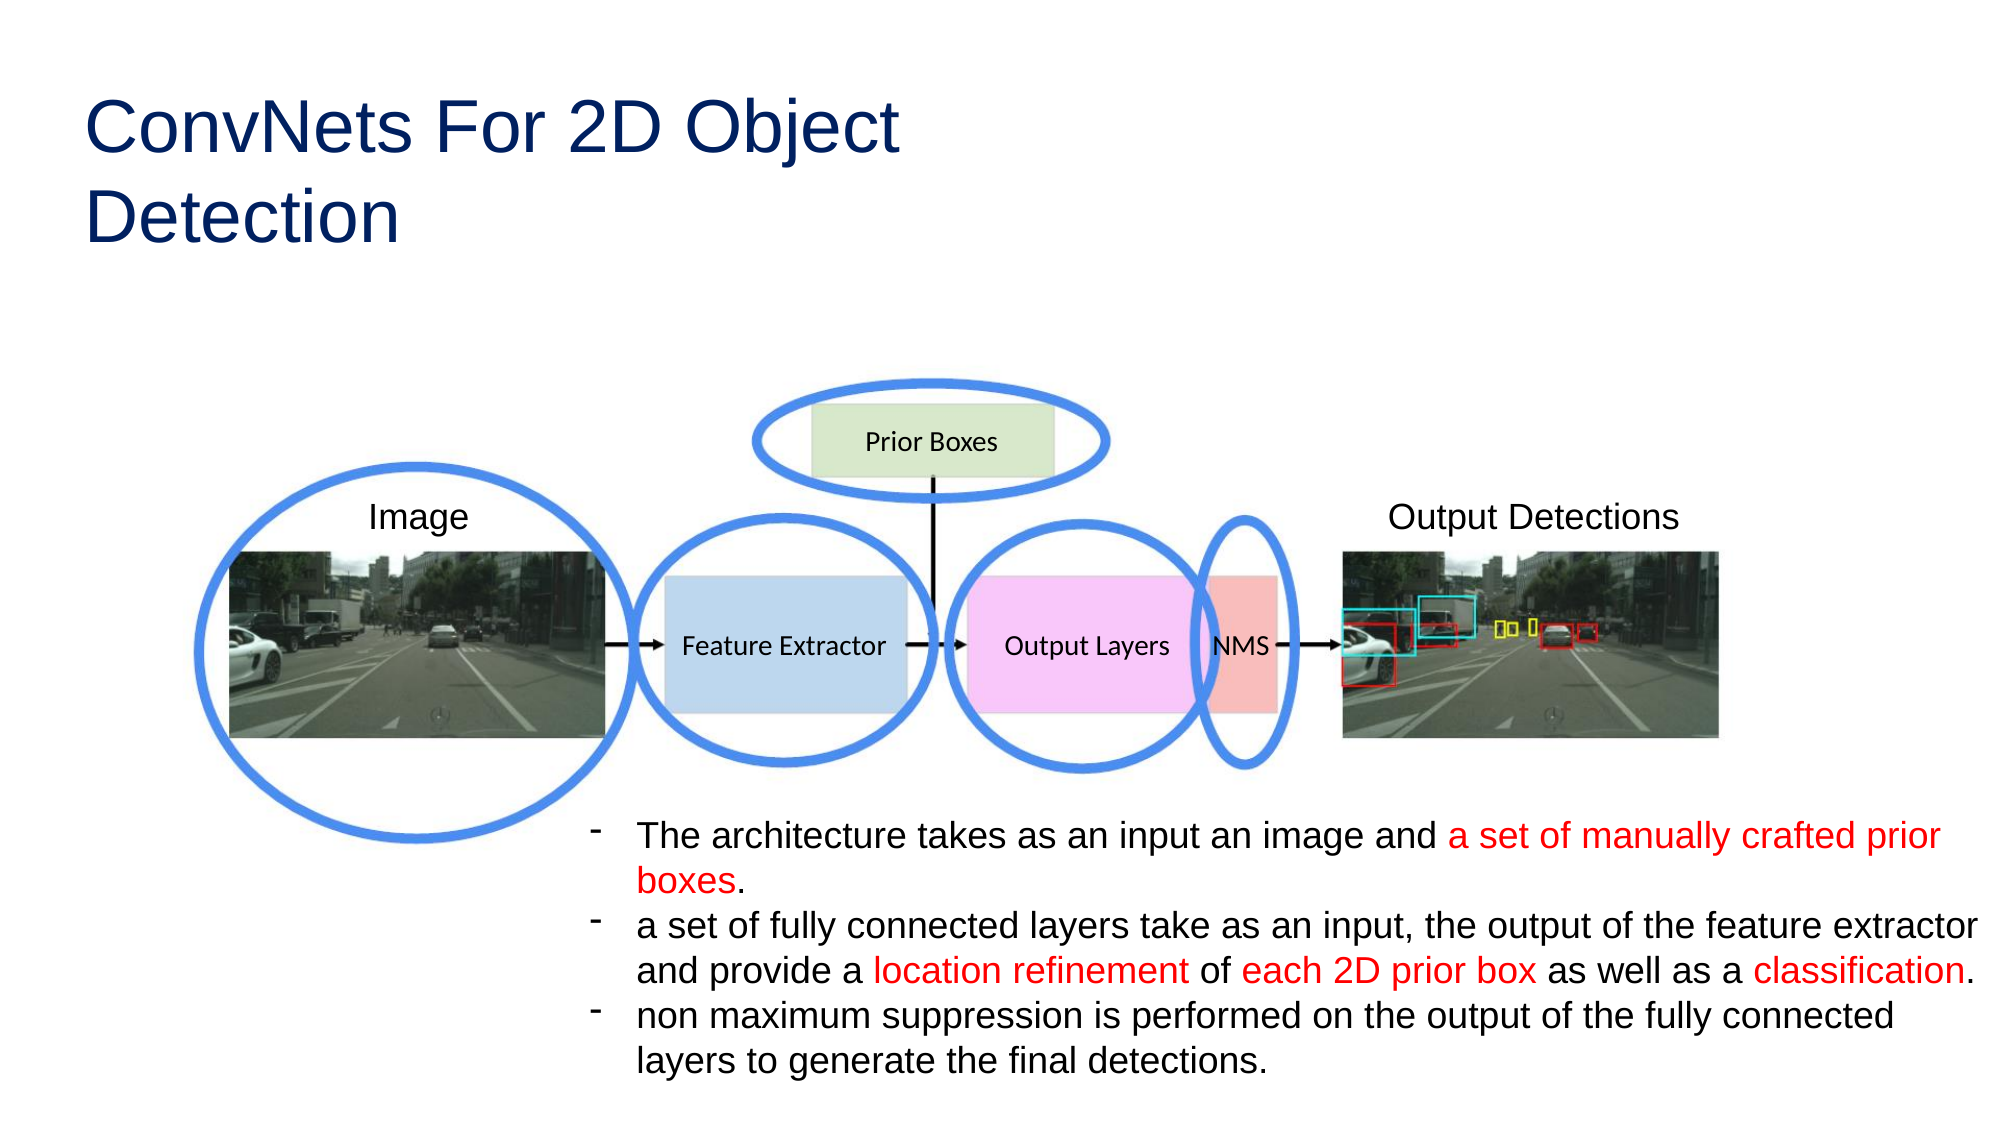

ConvNets For 2D Object Detection
Prior Boxes
Image
Output Detections
Feature Extractor
Output Layers NMS
The architecture takes as an input an image and a set of manually crafted prior boxes.
a set of fully connected layers take as an input, the output of the feature extractor and provide a location refinement of each 2D prior box as well as a classification.
non maximum suppression is performed on the output of the fully connected layers to generate the final detections.